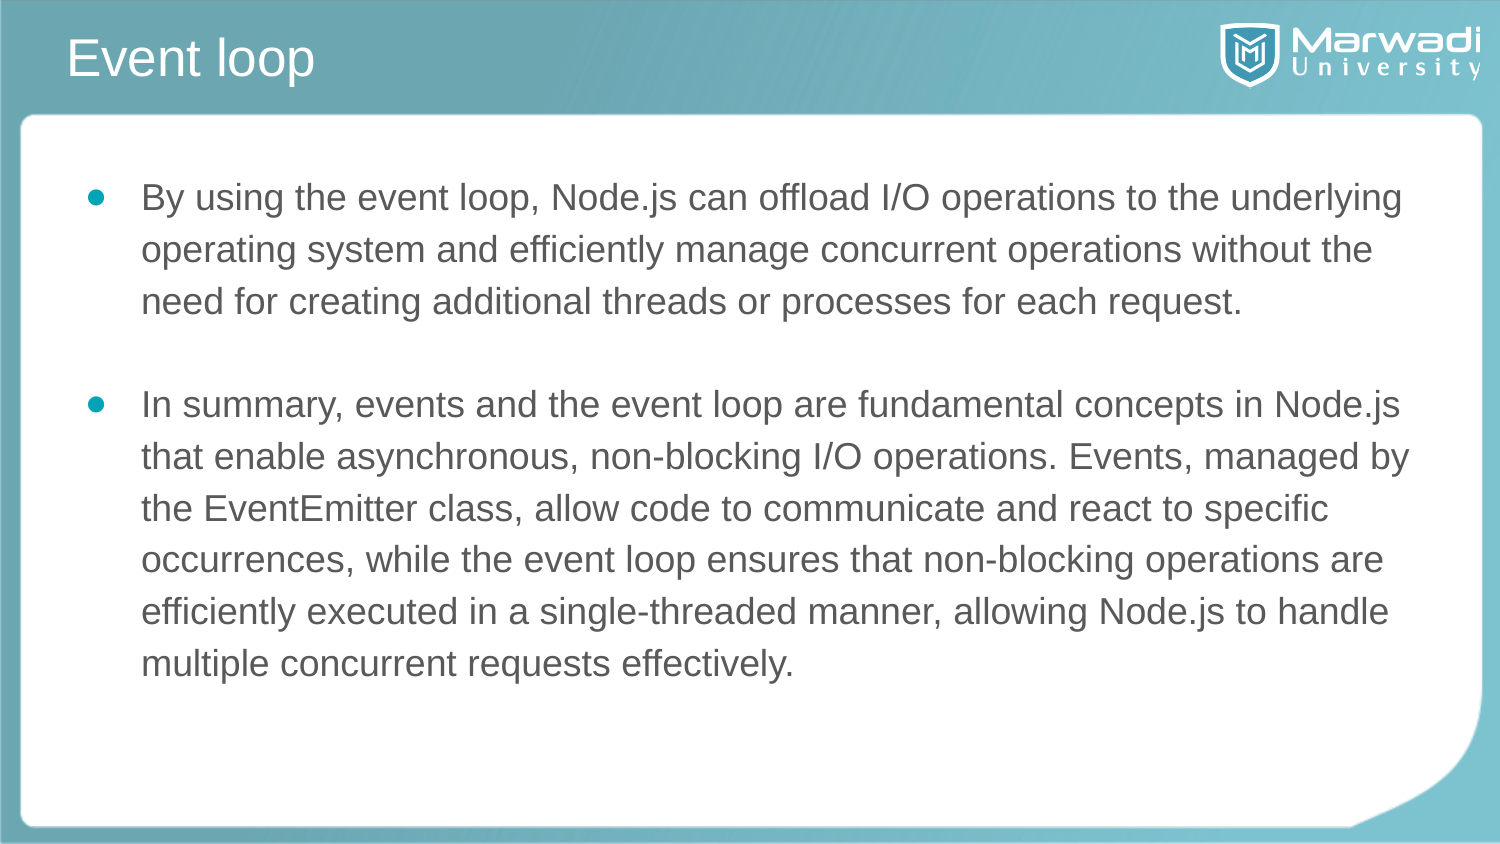

# Event loop
By using the event loop, Node.js can offload I/O operations to the underlying operating system and efficiently manage concurrent operations without the need for creating additional threads or processes for each request.

In summary, events and the event loop are fundamental concepts in Node.js that enable asynchronous, non-blocking I/O operations. Events, managed by the EventEmitter class, allow code to communicate and react to specific occurrences, while the event loop ensures that non-blocking operations are efficiently executed in a single-threaded manner, allowing Node.js to handle multiple concurrent requests effectively.